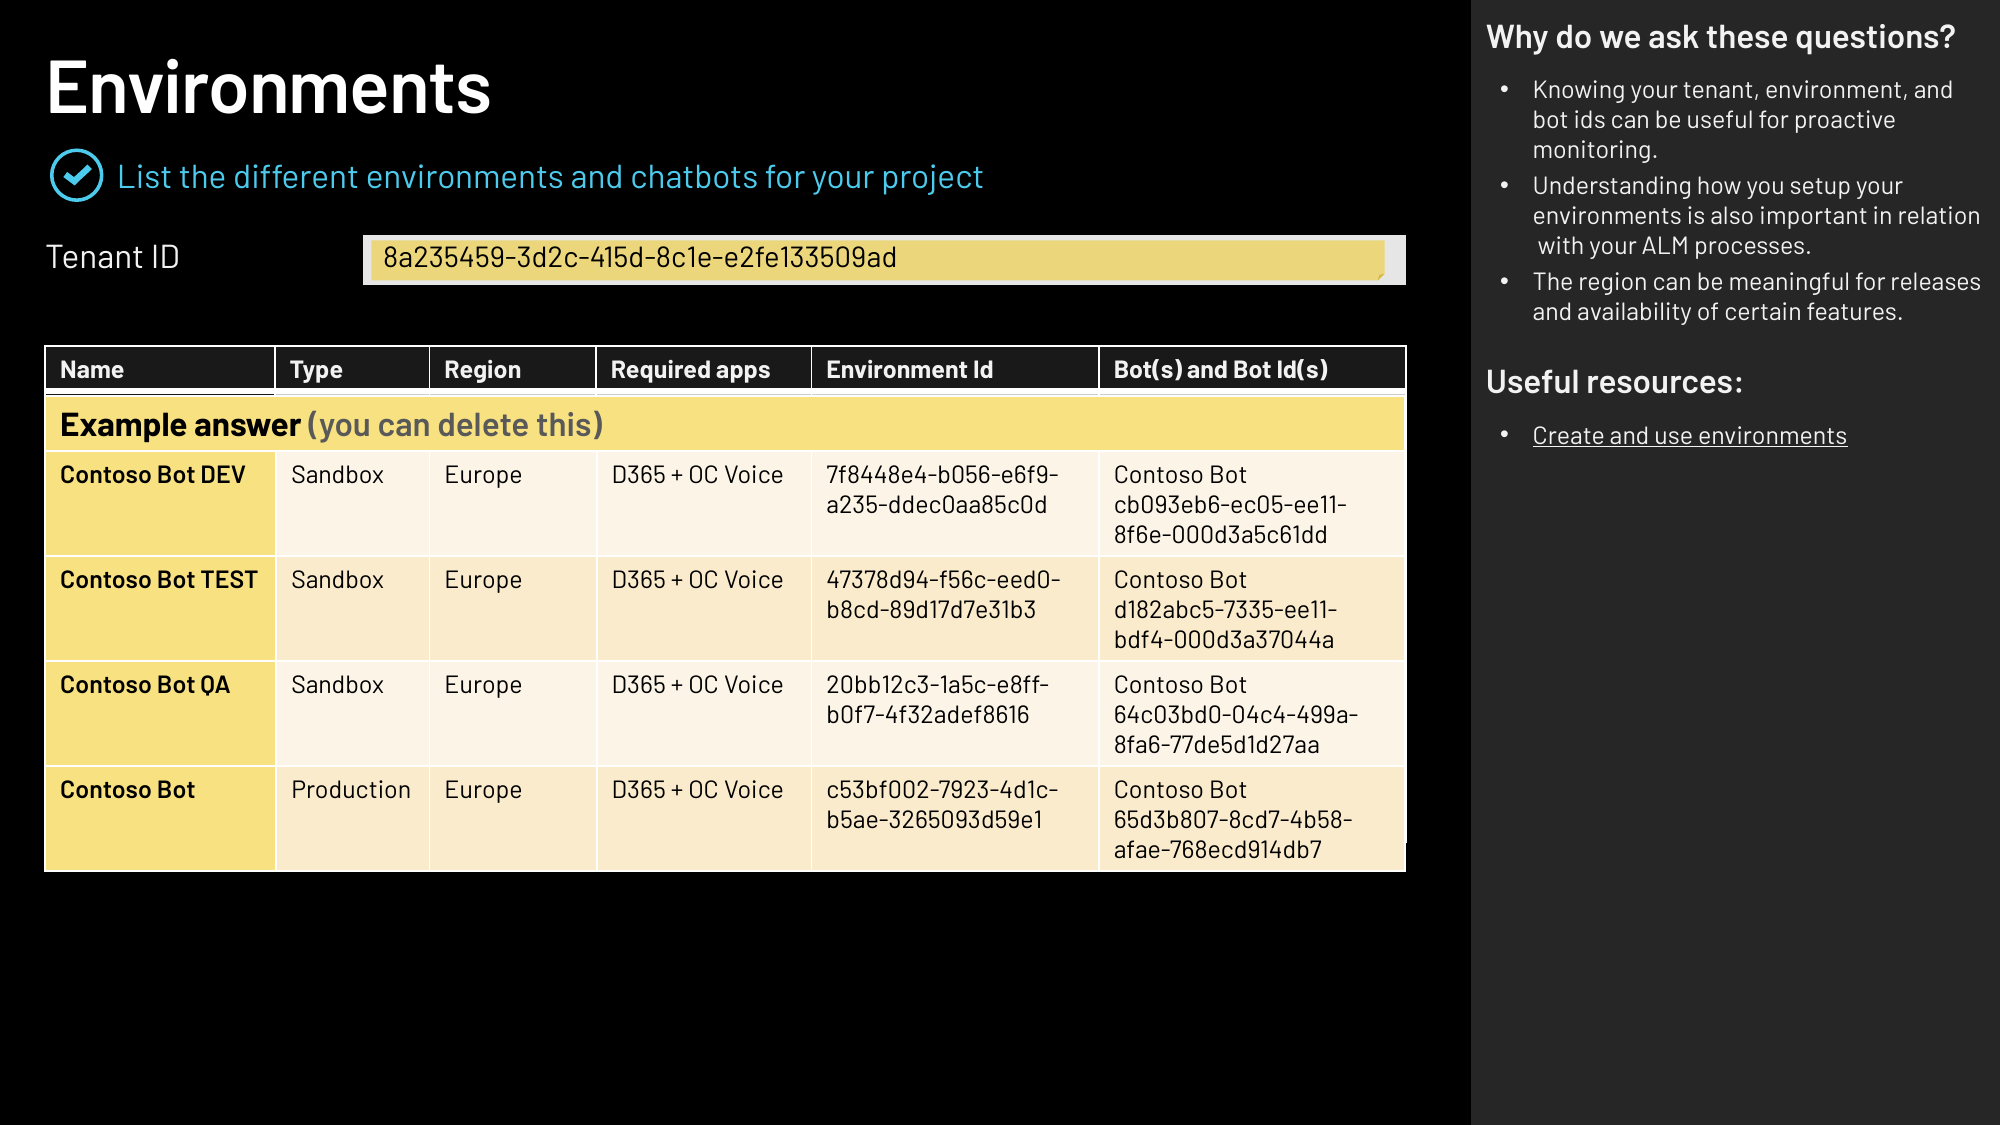

Why do we ask these questions?
Knowing your tenant, environment, and bot ids can be useful for proactive monitoring.
Understanding how you setup your environments is also important in relation  with your ALM processes.
The region can be meaningful for releases and availability of certain features.

Useful resources:
Create and use environments
Environments
List the different environments and chatbots for your project
| Tenant ID |  |
| --- | --- |
8a235459-3d2c-415d-8c1e-e2fe133509ad
| Name | Type | Region | Required apps | Environment Id | Bot(s) and Bot Id(s) |
| --- | --- | --- | --- | --- | --- |
|  |  |  |  |  |  |
|  |  |  |  |  |  |
|  |  |  |  |  |  |
|  |  |  |  |  |  |
|  |  |  |  |  |  |
|  |  |  |  |  |  |
|  |  |  |  |  |  |
|  |  |  |  |  |  |
|  |  |  |  |  |  |
|  |  |  |  |  |  |
| Example answer (you can delete this) |  |  |  |  |  |
| --- | --- | --- | --- | --- | --- |
| Contoso Bot DEV | Sandbox | Europe | D365 + OC Voice | 7f8448e4-b056-e6f9-a235-ddec0aa85c0d | Contoso Bot cb093eb6-ec05-ee11-8f6e-000d3a5c61dd |
| Contoso Bot TEST | Sandbox | Europe | D365 + OC Voice | 47378d94-f56c-eed0-b8cd-89d17d7e31b3 | Contoso Bot d182abc5-7335-ee11-bdf4-000d3a37044a |
| Contoso Bot QA | Sandbox | Europe | D365 + OC Voice | 20bb12c3-1a5c-e8ff-b0f7-4f32adef8616 | Contoso Bot 64c03bd0-04c4-499a-8fa6-77de5d1d27aa |
| Contoso Bot | Production | Europe | D365 + OC Voice | c53bf002-7923-4d1c-b5ae-3265093d59e1 | Contoso Bot 65d3b807-8cd7-4b58-afae-768ecd914db7 |